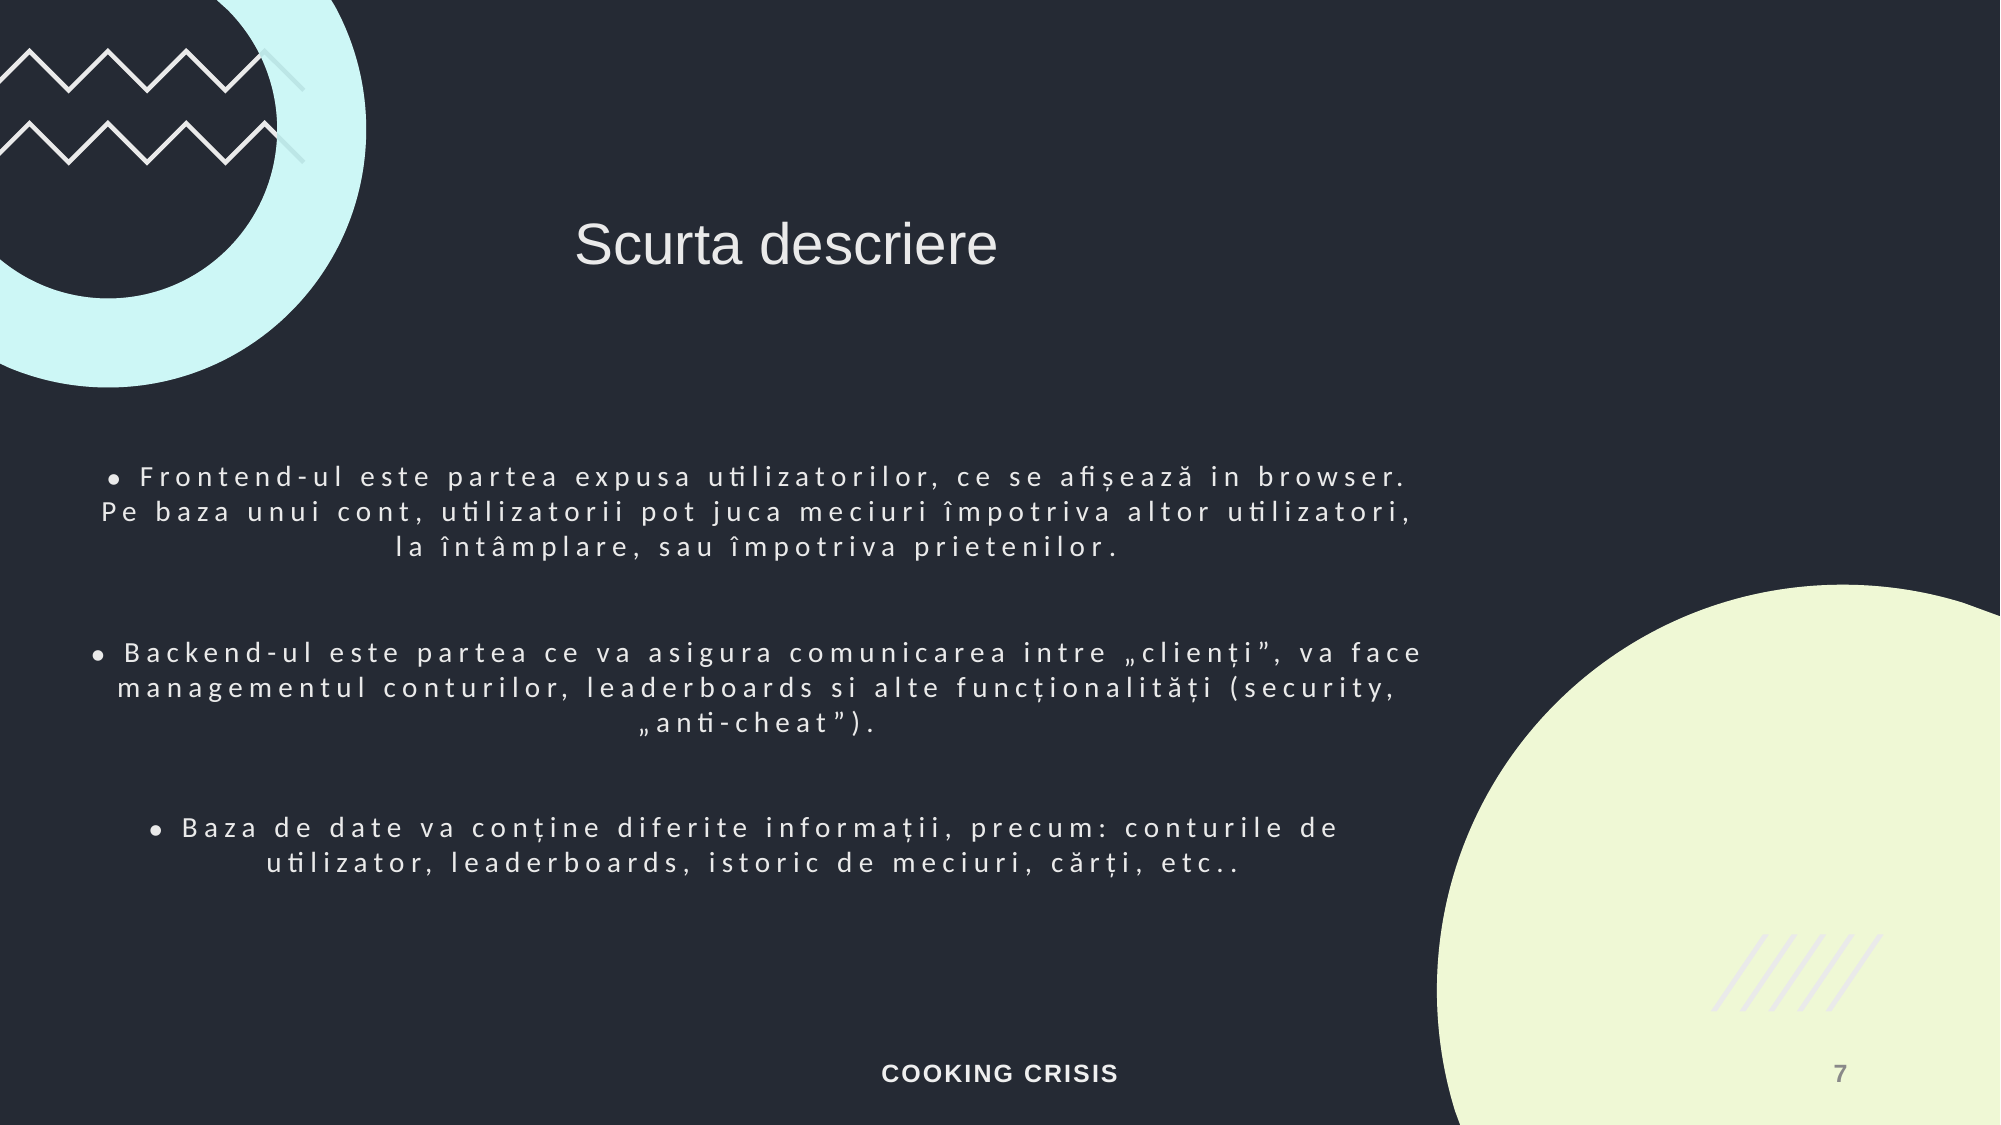

Scurta descriere
# ● Frontend-ul este partea expusa utilizatorilor, ce se afișează in browser. Pe baza unui cont, utilizatorii pot juca meciuri împotriva altor utilizatori, la întâmplare, sau împotriva prietenilor. ● Backend-ul este partea ce va asigura comunicarea intre „clienți”, va face managementul conturilor, leaderboards si alte funcționalități (security, „anti-cheat”). ● Baza de date va conține diferite informații, precum: conturile de   utilizator, leaderboards, istoric de meciuri, cărți, etc..
Cooking Crisis
7